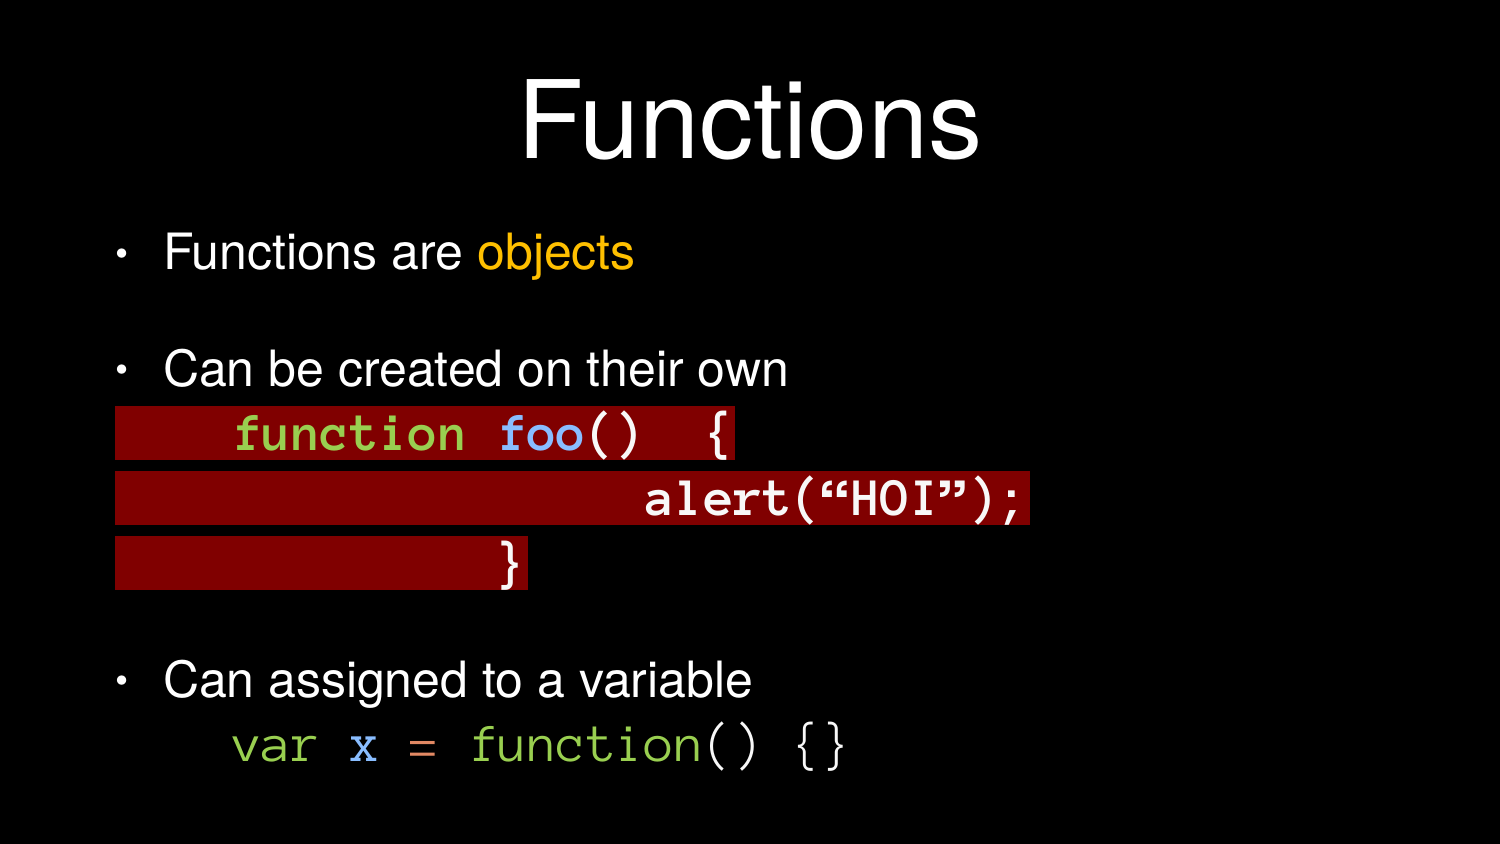

# Functions
Functions are objects
Can be created on their own
    function foo()  {
                  alert(“HOI”);
             }
Can assigned to a variable
    var x = function() {}